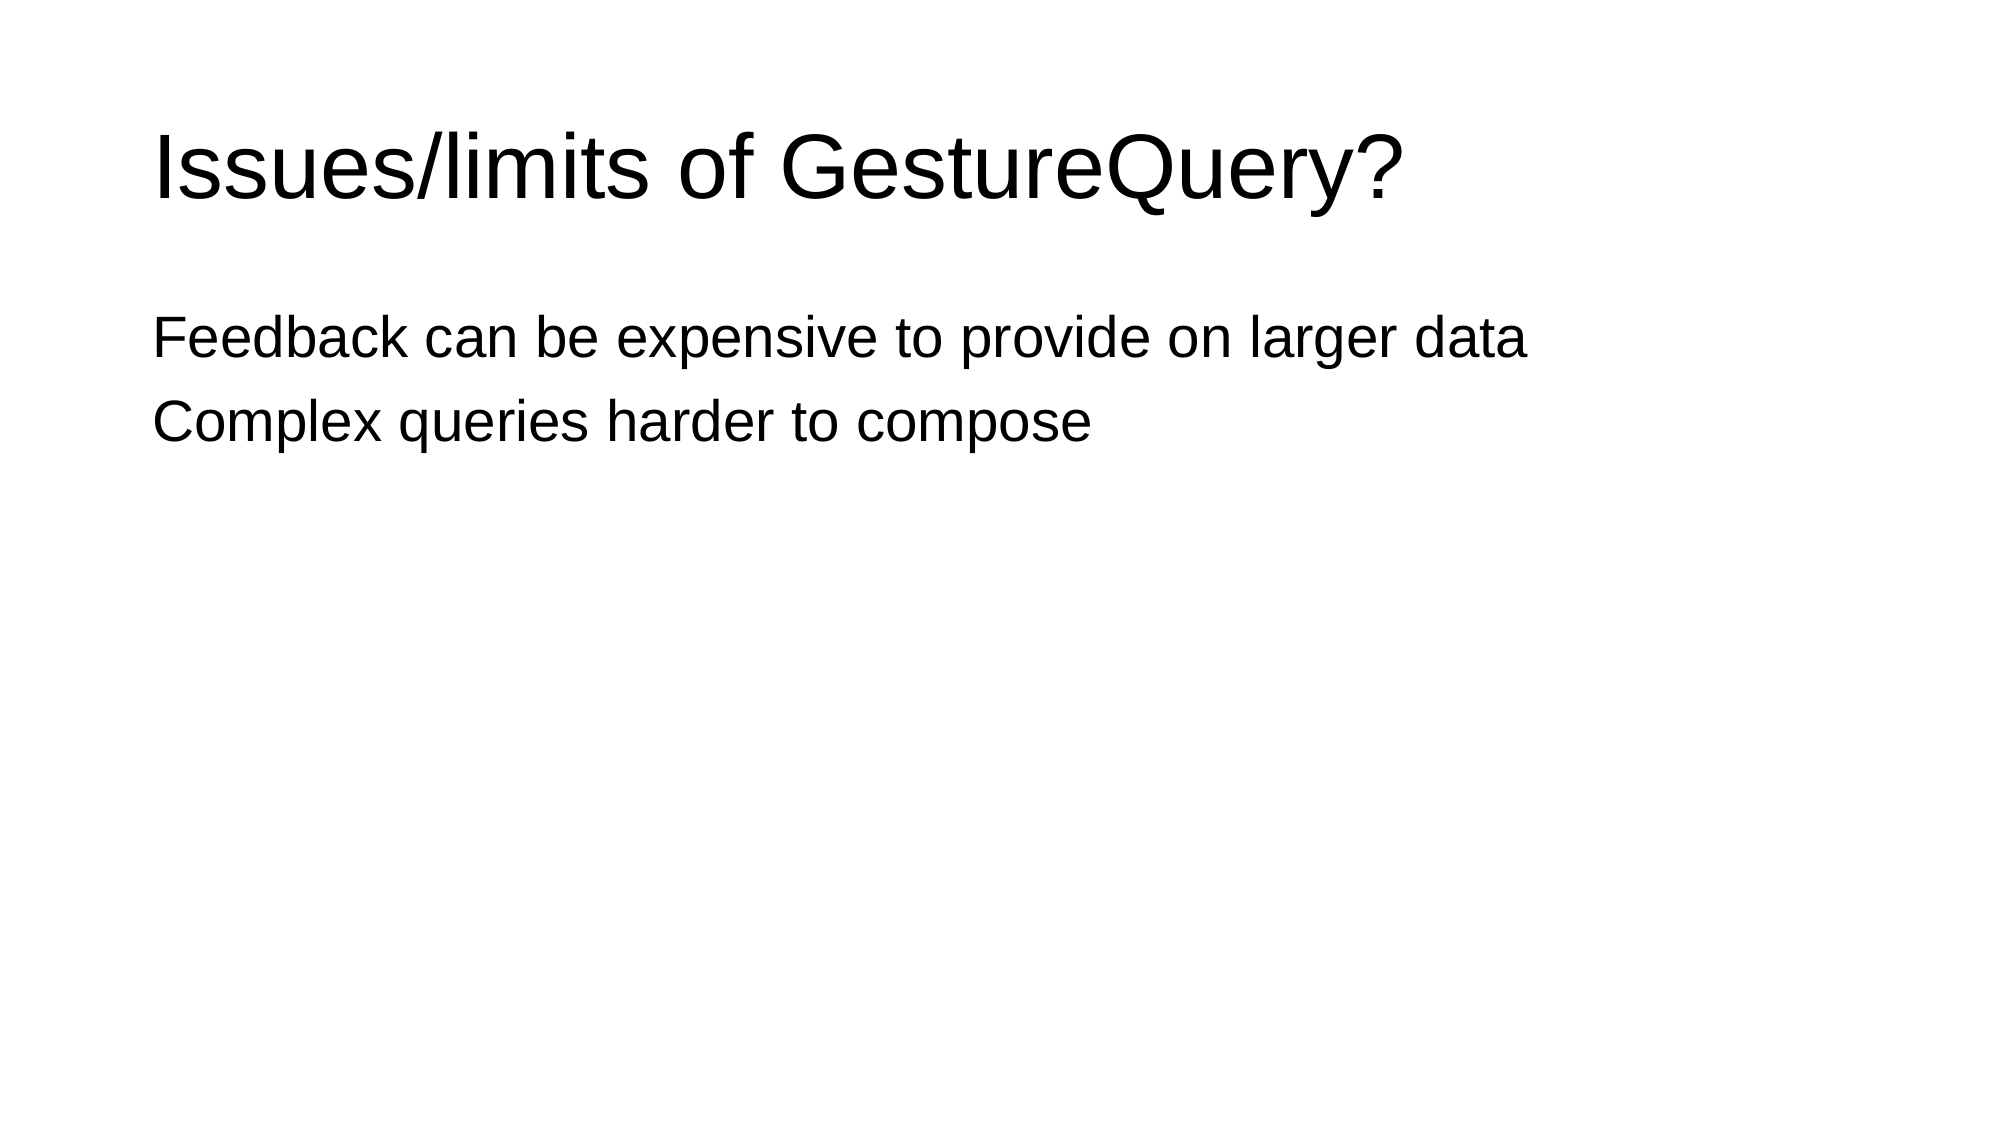

# Issues/limits of GestureQuery?
Feedback can be expensive to provide on larger data
Complex queries harder to compose